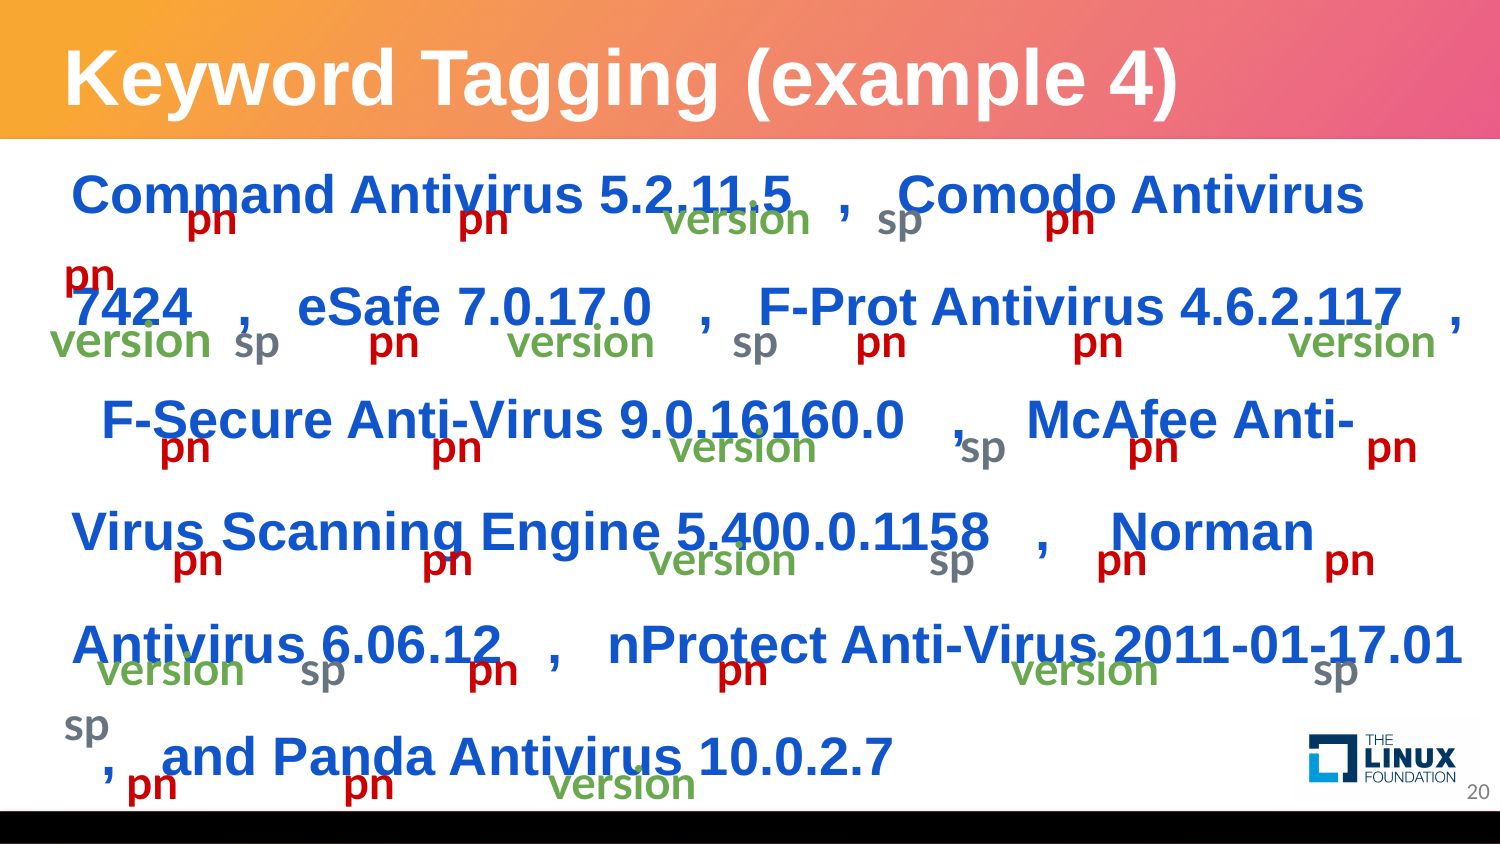

# Keyword Tagging (example 4)
Command Antivirus 5.2.11.5   ,   Comodo Antivirus 7424   ,   eSafe 7.0.17.0   ,   F-Prot Antivirus 4.6.2.117   ,   F-Secure Anti-Virus 9.0.16160.0   ,    McAfee Anti-Virus Scanning Engine 5.400.0.1158   ,    Norman Antivirus 6.06.12   ,   nProtect Anti-Virus 2011-01-17.01   ,   and Panda Antivirus 10.0.2.7
          pn                    pn              version      sp           pn                  pn
version  sp        pn        version       sp       pn               pn               version        sp
        pn                    pn                 version             sp           pn                 pn
          pn                  pn                version            sp           pn                pn
   version     sp           pn                  pn                      version              sp      sp
     pn               pn              version
20